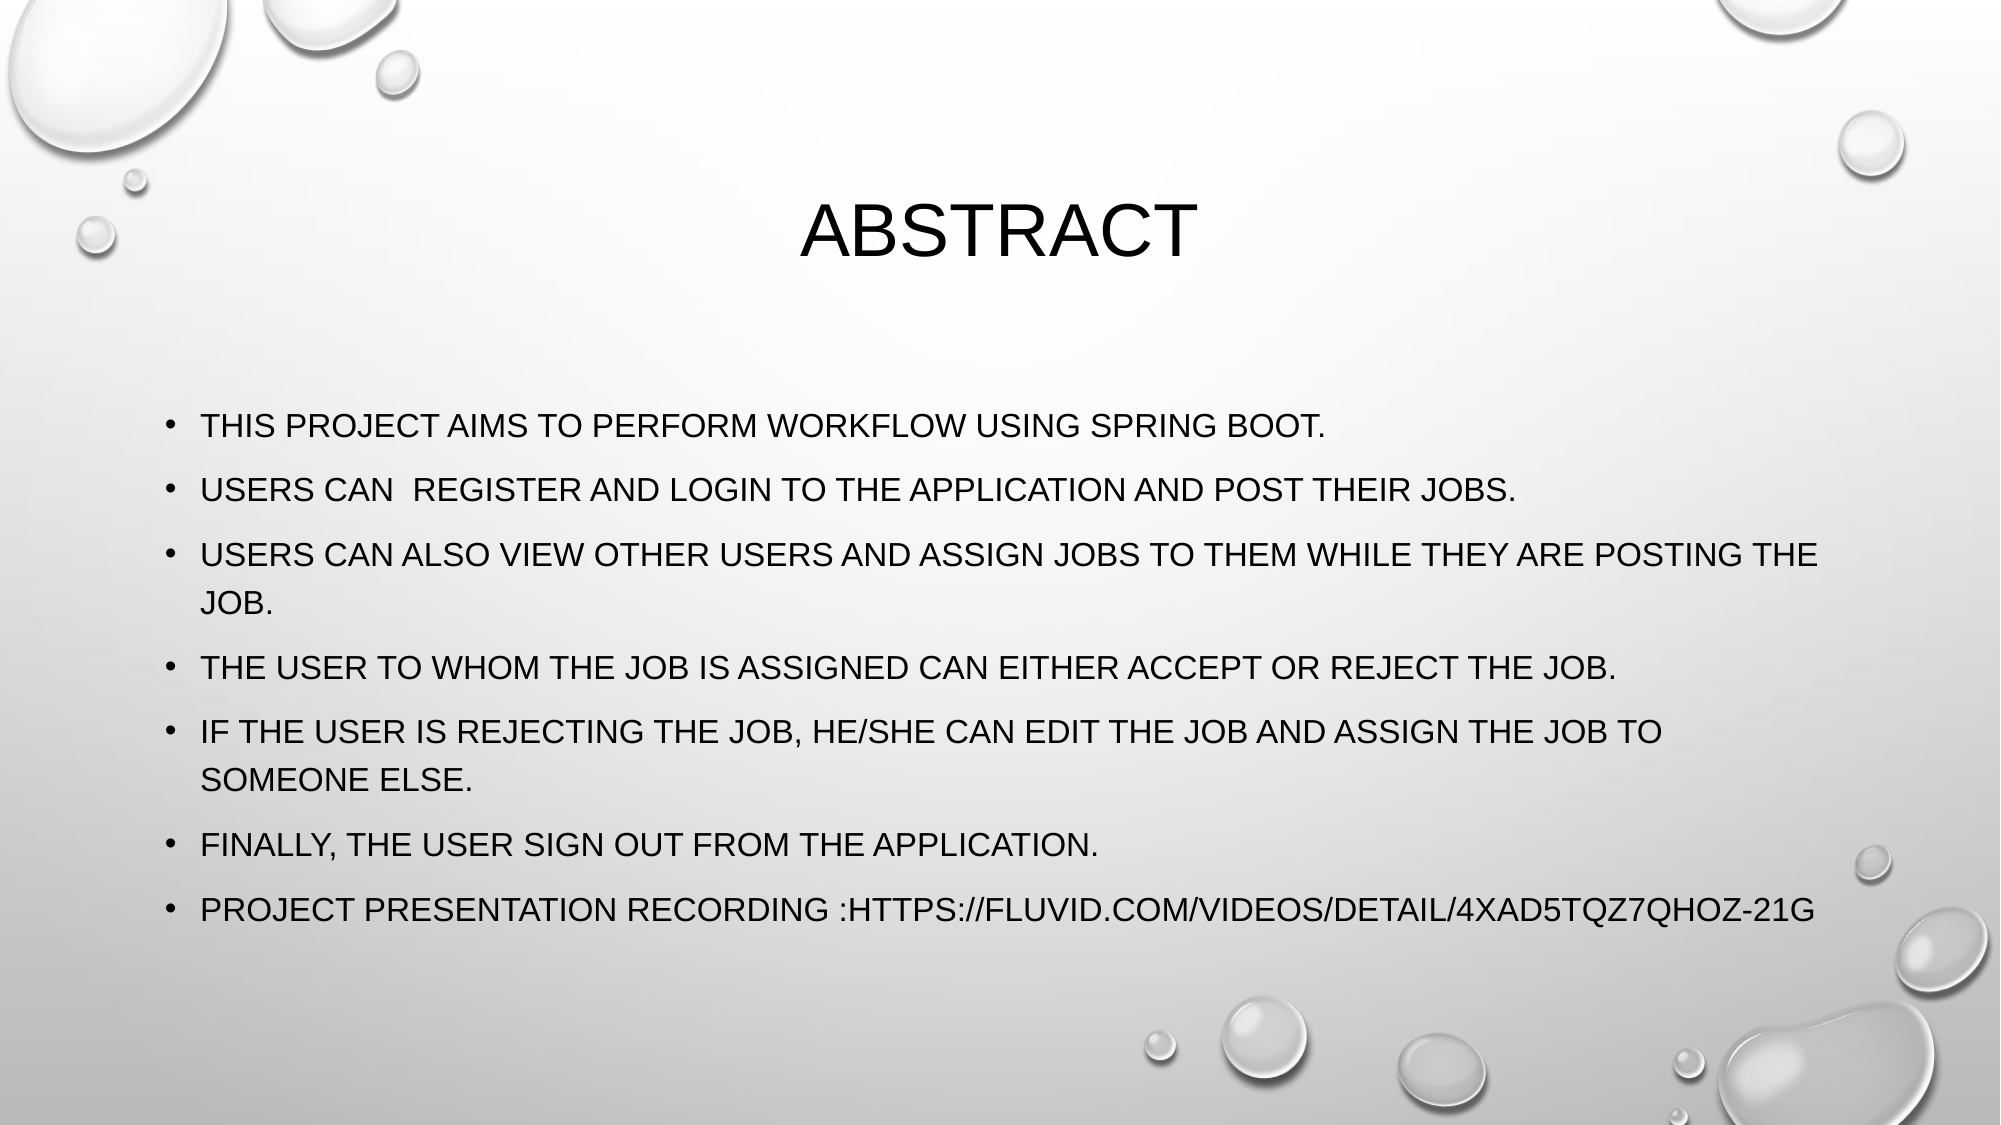

# ABSTRACT
This project aims to perform workflow using spring boot.
Users can  register and login to the application and post their jobs.
Users can also view other users and assign jobs to them while they are posting the job.
The user to whom the job is assigned can either accept or reject the job.
If the user is rejecting the job, he/she can edit the job and assign the job to someone else.
Finally, the user sign out from the application.
Project Presentation recording :https://fluvid.com/videos/detail/4XaD5tQZ7QHOz-21G